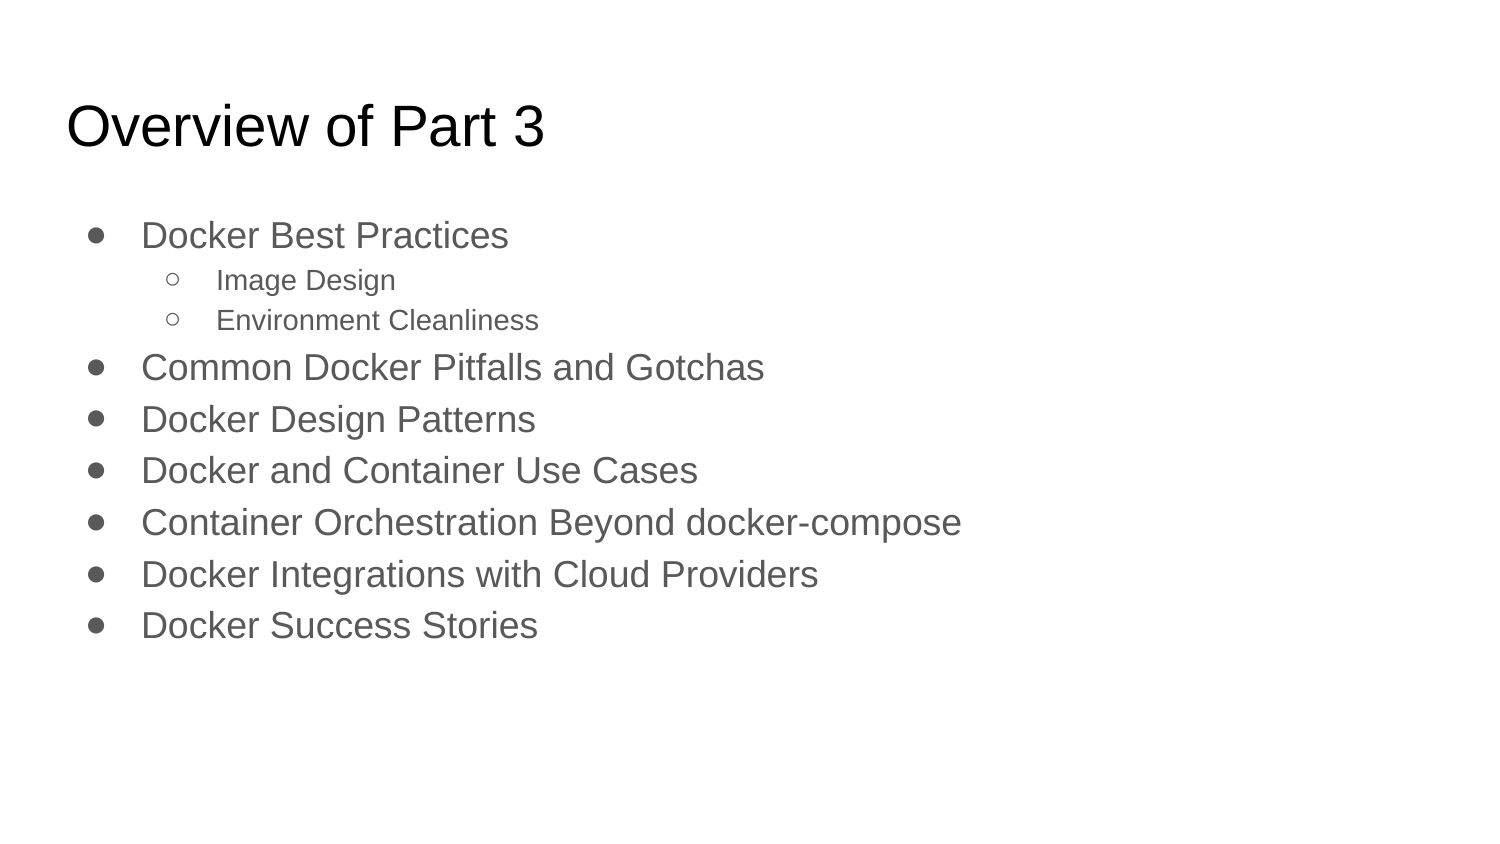

# Overview of Part 3
Docker Best Practices
Image Design
Environment Cleanliness
Common Docker Pitfalls and Gotchas
Docker Design Patterns
Docker and Container Use Cases
Container Orchestration Beyond docker-compose
Docker Integrations with Cloud Providers
Docker Success Stories